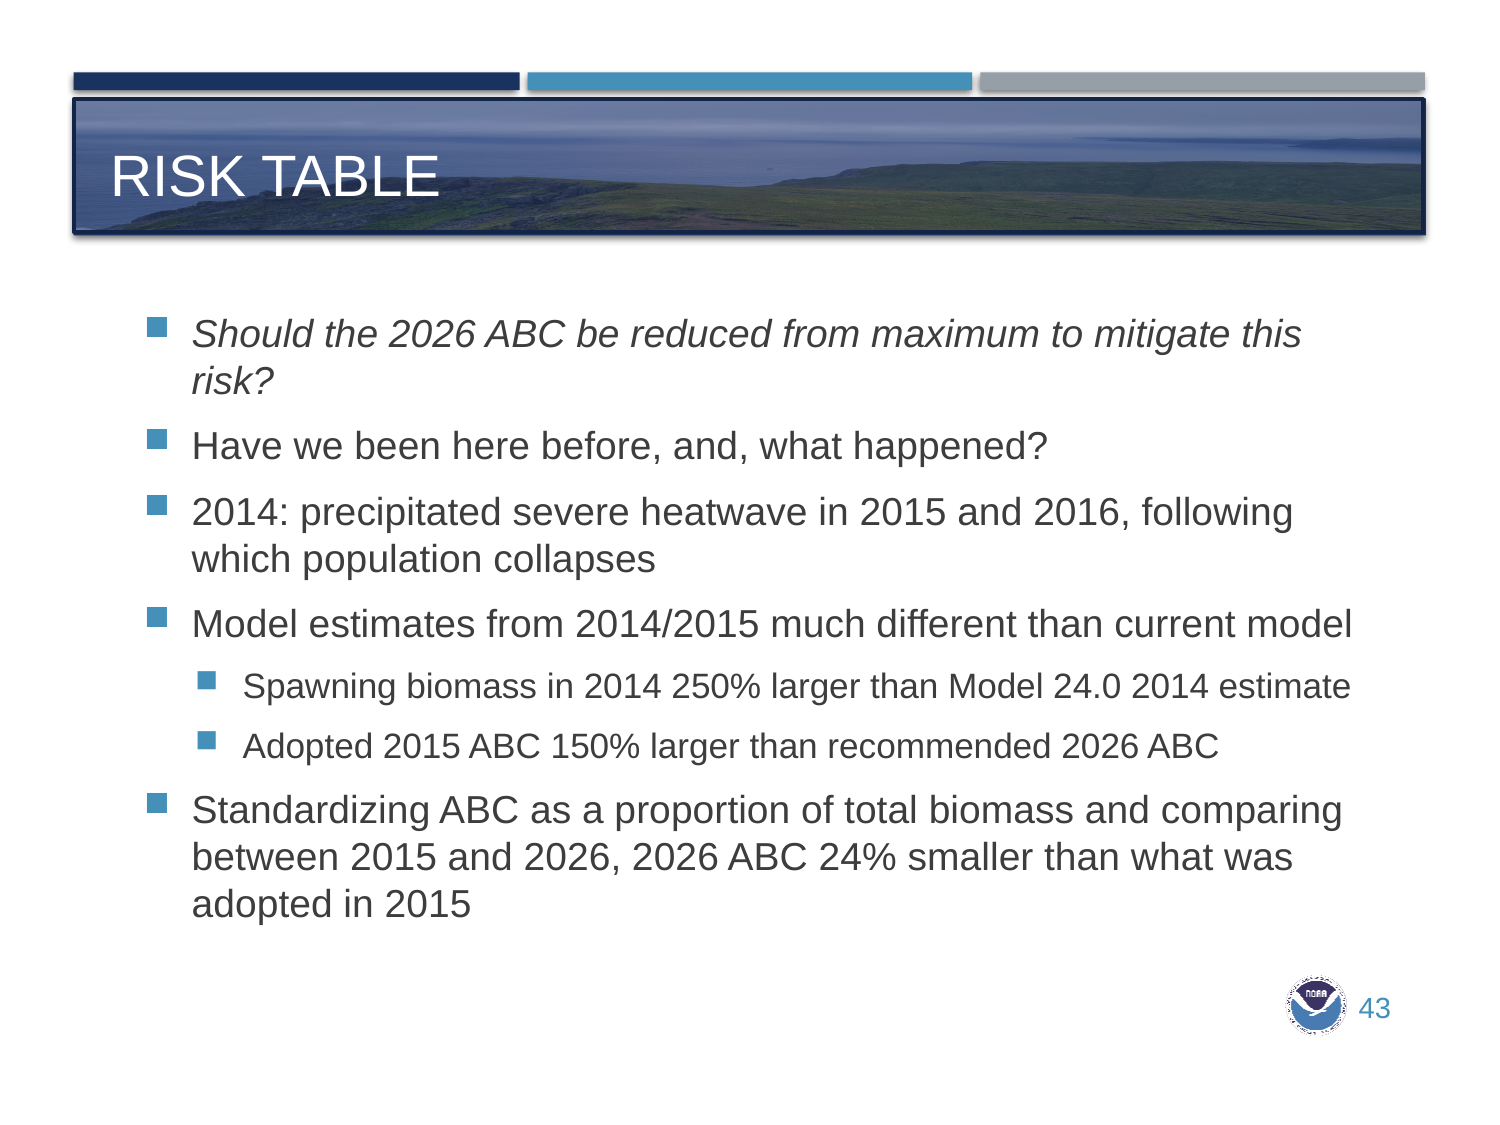

# Risk table

Should the 2026 ABC be reduced from maximum to mitigate this risk?
Have we been here before, and, what happened?
2014: precipitated severe heatwave in 2015 and 2016, following which population collapses
Model estimates from 2014/2015 much different than current model
Spawning biomass in 2014 250% larger than Model 24.0 2014 estimate
Adopted 2015 ABC 150% larger than recommended 2026 ABC
Standardizing ABC as a proportion of total biomass and comparing between 2015 and 2026, 2026 ABC 24% smaller than what was adopted in 2015
43